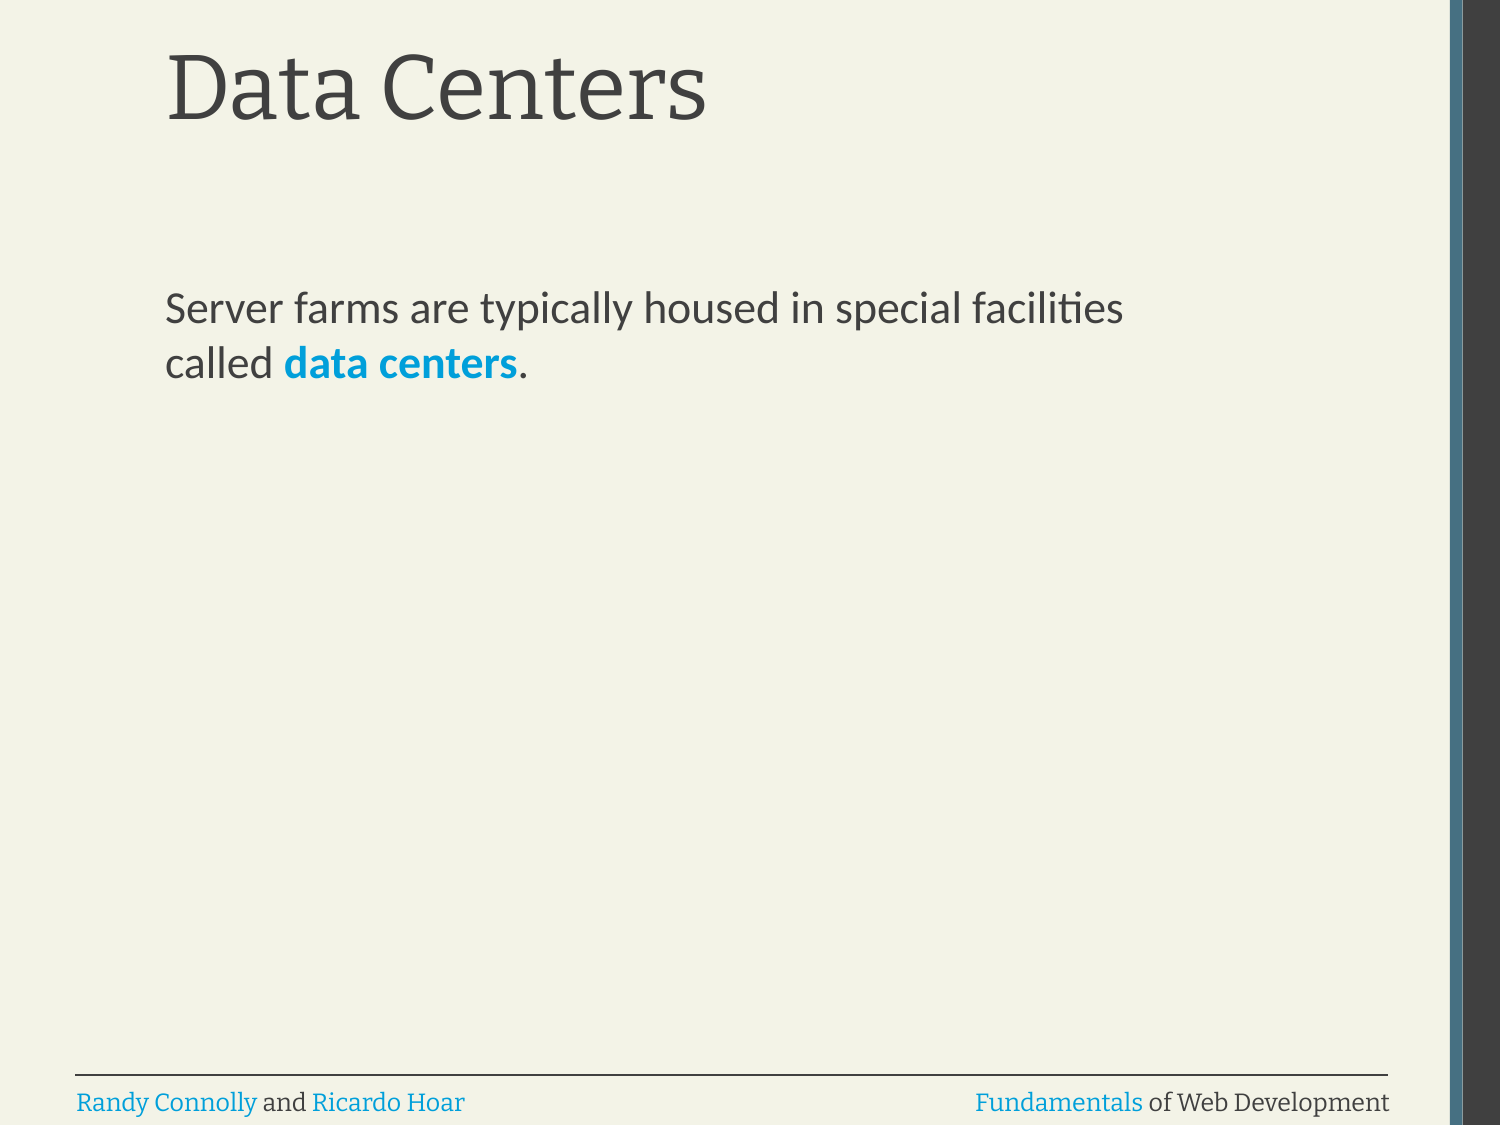

# Data Centers

Server farms are typically housed in special facilities called data centers.